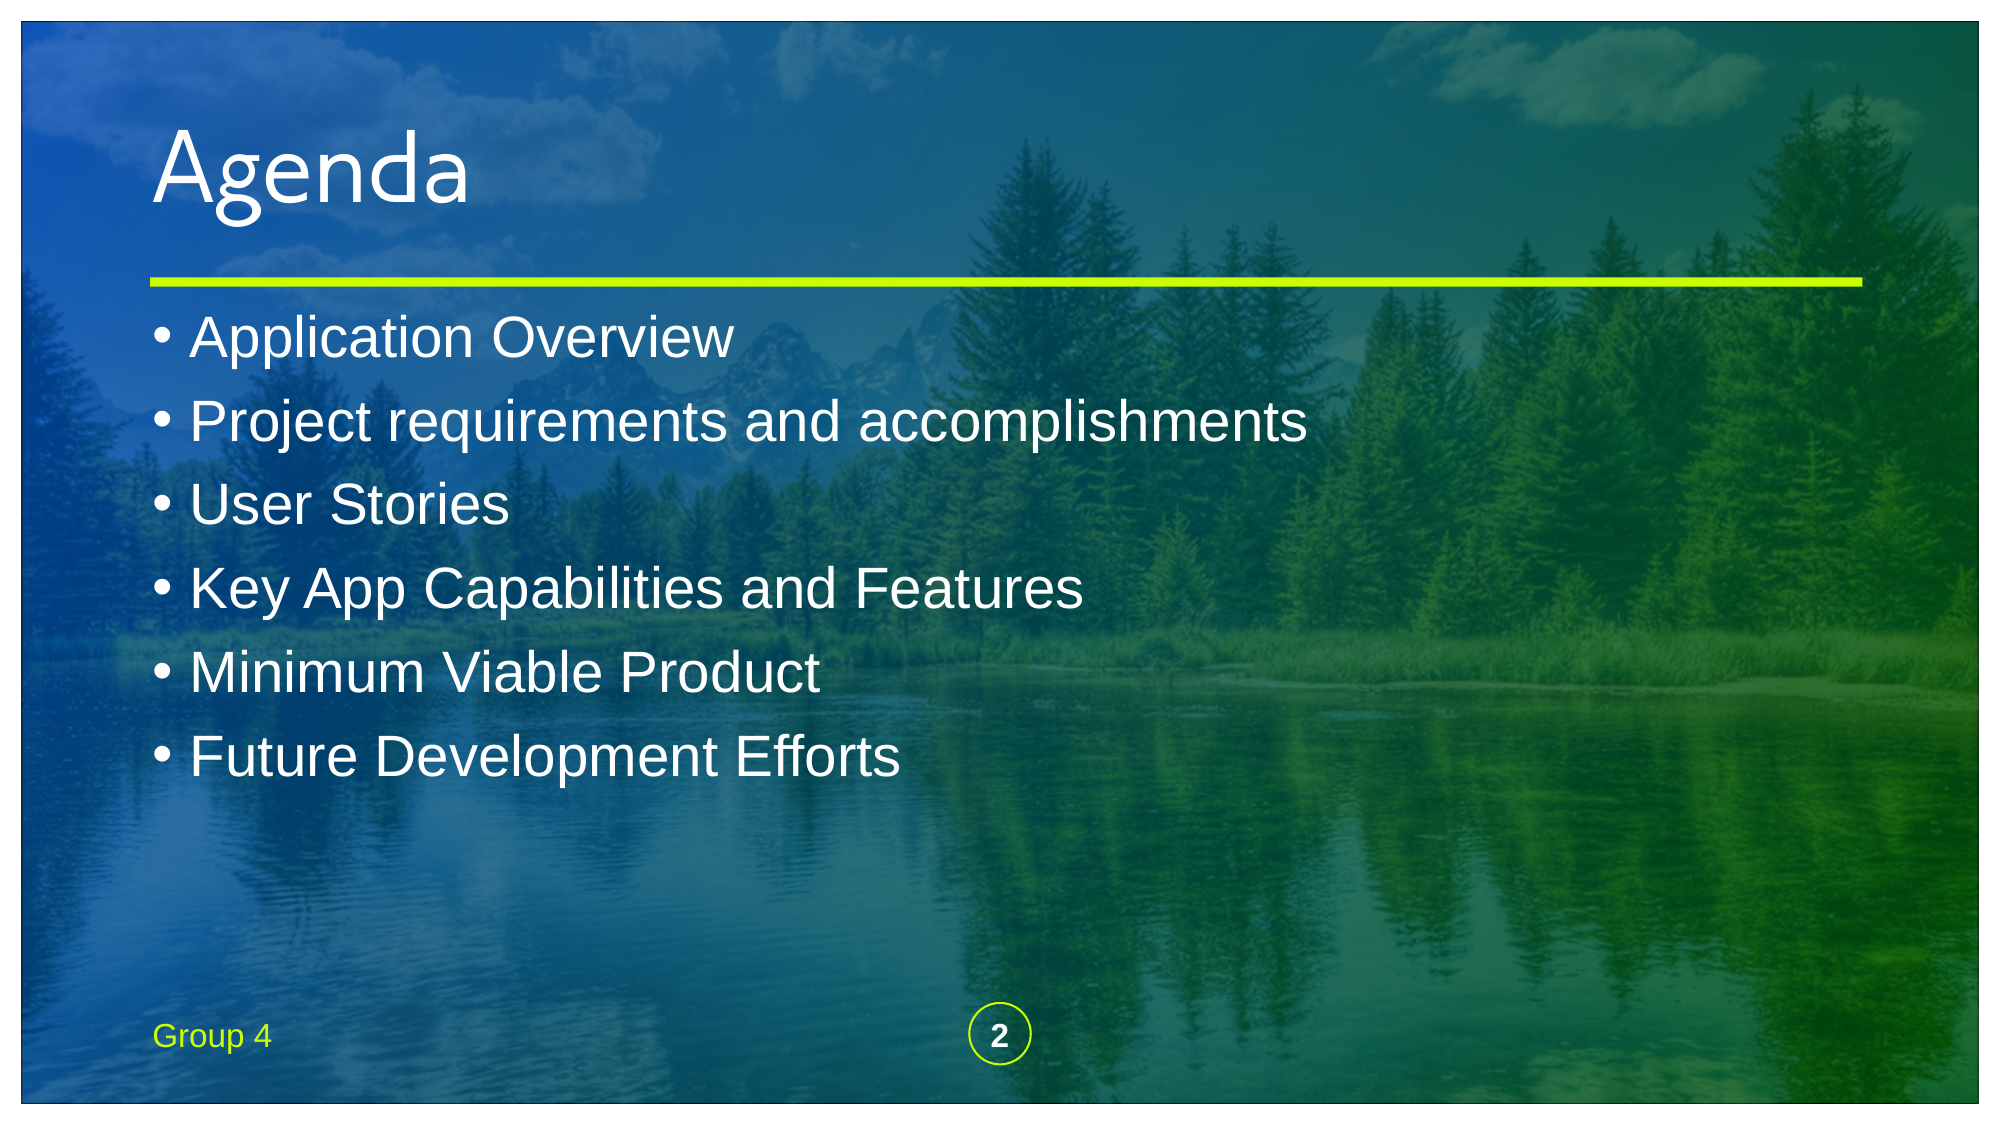

# Agenda
Application Overview
Project requirements and accomplishments
User Stories
Key App Capabilities and Features
Minimum Viable Product
Future Development Efforts
Group 4
2